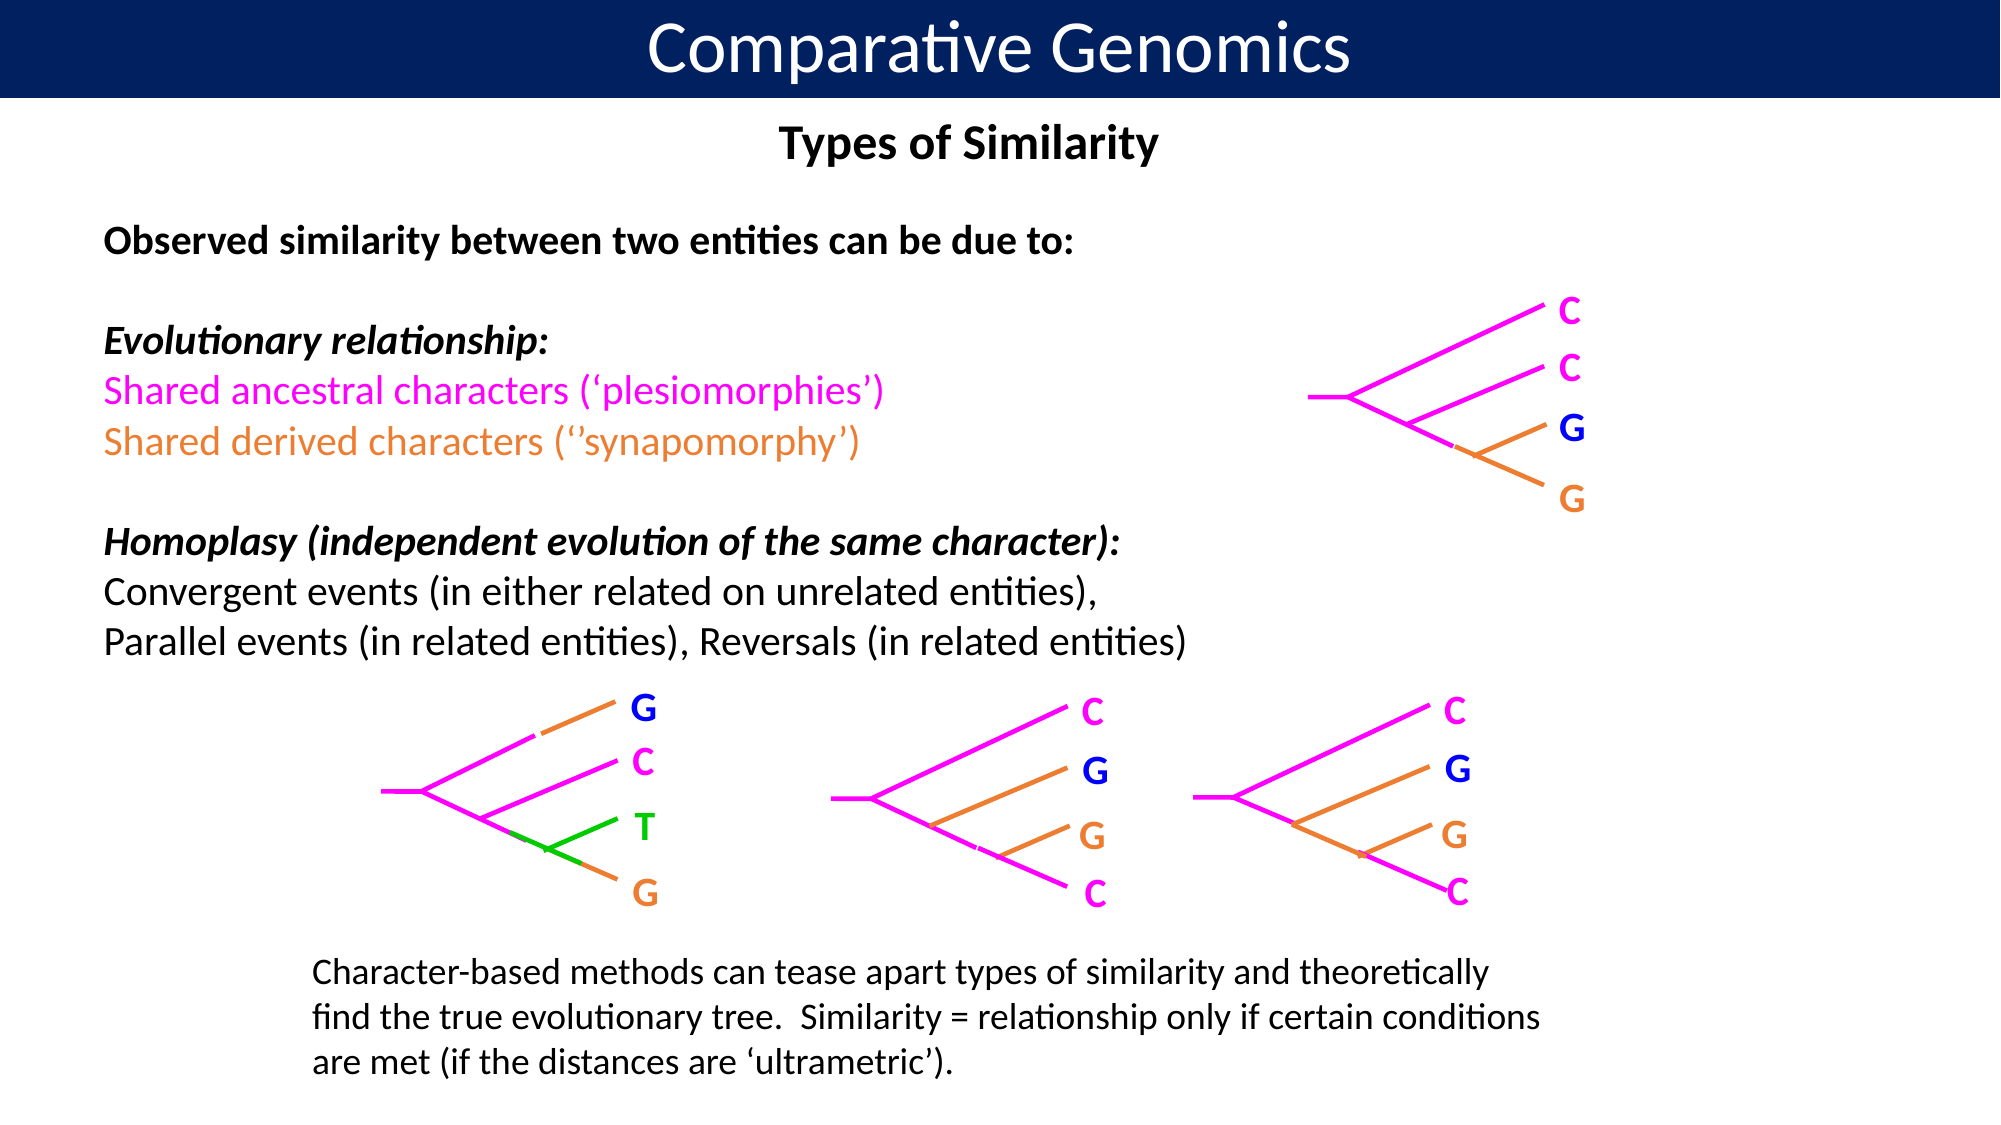

Comparative Genomics
Types of Similarity
Observed similarity between two entities can be due to:

Evolutionary relationship:
Shared ancestral characters (‘plesiomorphies’)
Shared derived characters (‘’synapomorphy’)

Homoplasy (independent evolution of the same character):
Convergent events (in either related on unrelated entities),
Parallel events (in related entities), Reversals (in related entities)

C

C

G

G
G
C
C

G

G

C

C
G

T

G

C
G
Character-based methods can tease apart types of similarity and theoretically
find the true evolutionary tree.  Similarity = relationship only if certain conditions
are met (if the distances are ‘ultrametric’).